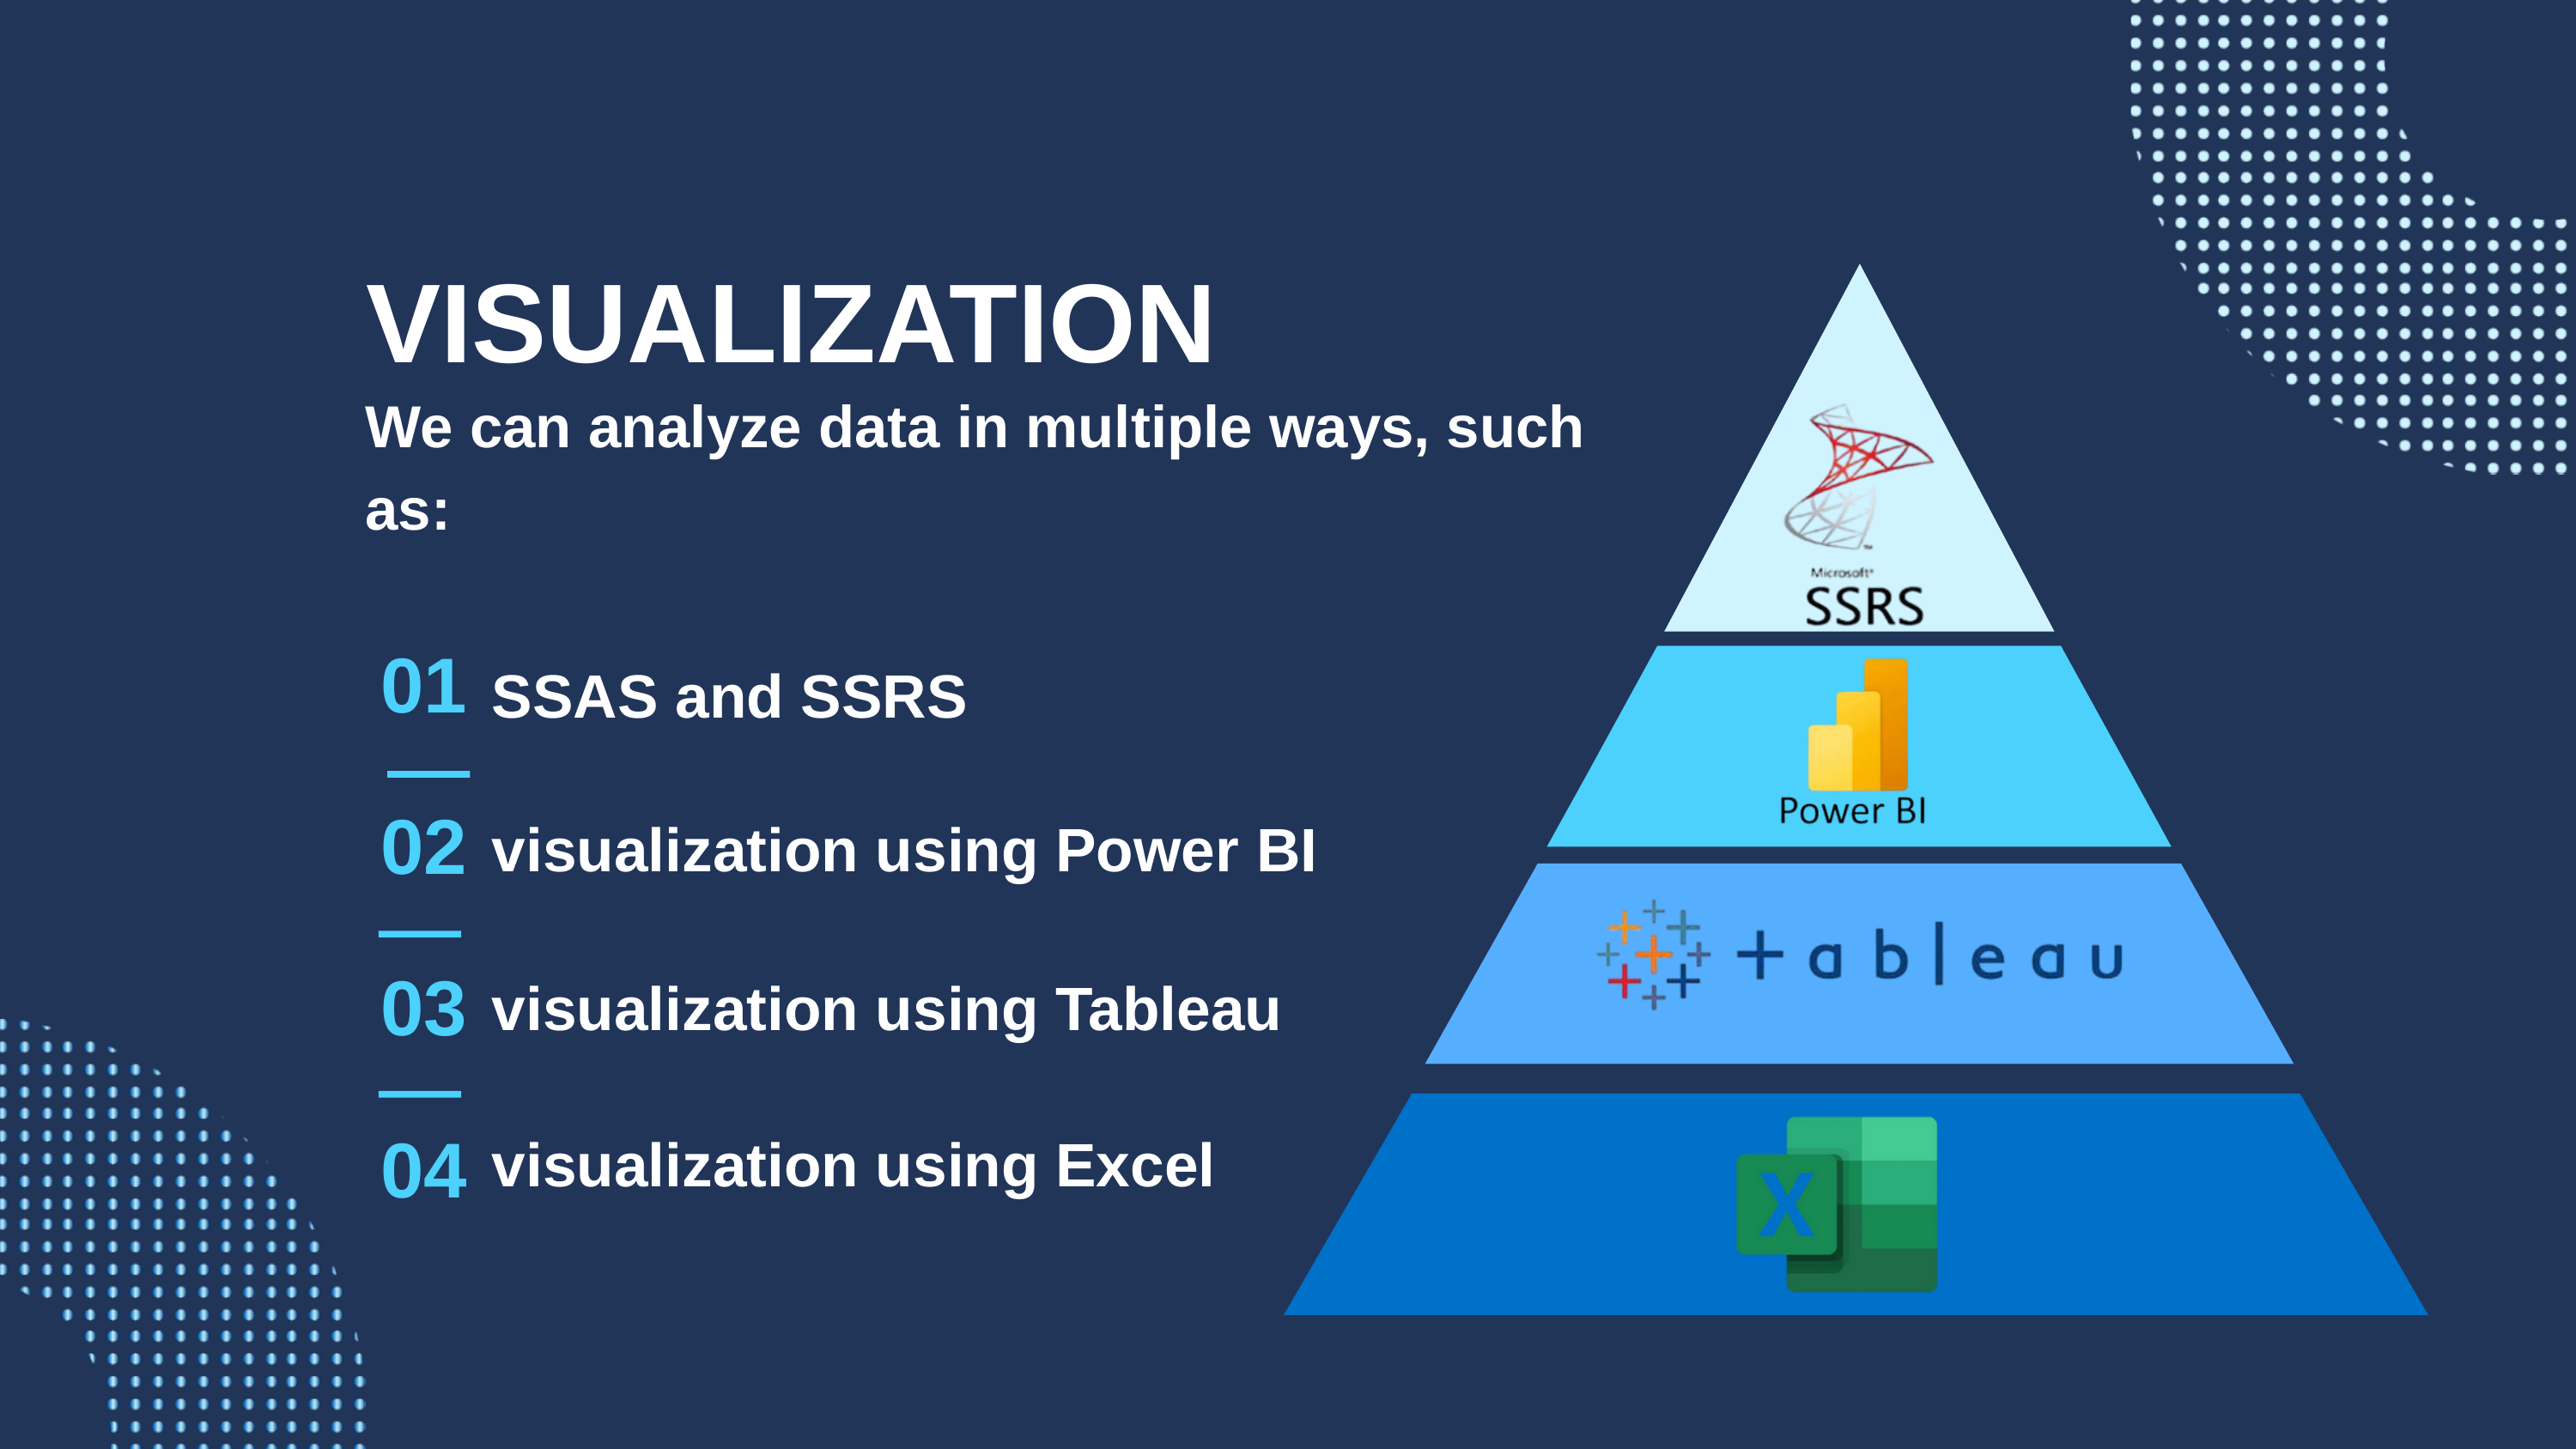

VISUALIZATION

We can analyze data in multiple ways, such as:

01

SSAS and SSRS

02

visualization using Power BI

03
visualization using Tableau

04

visualization using Excel